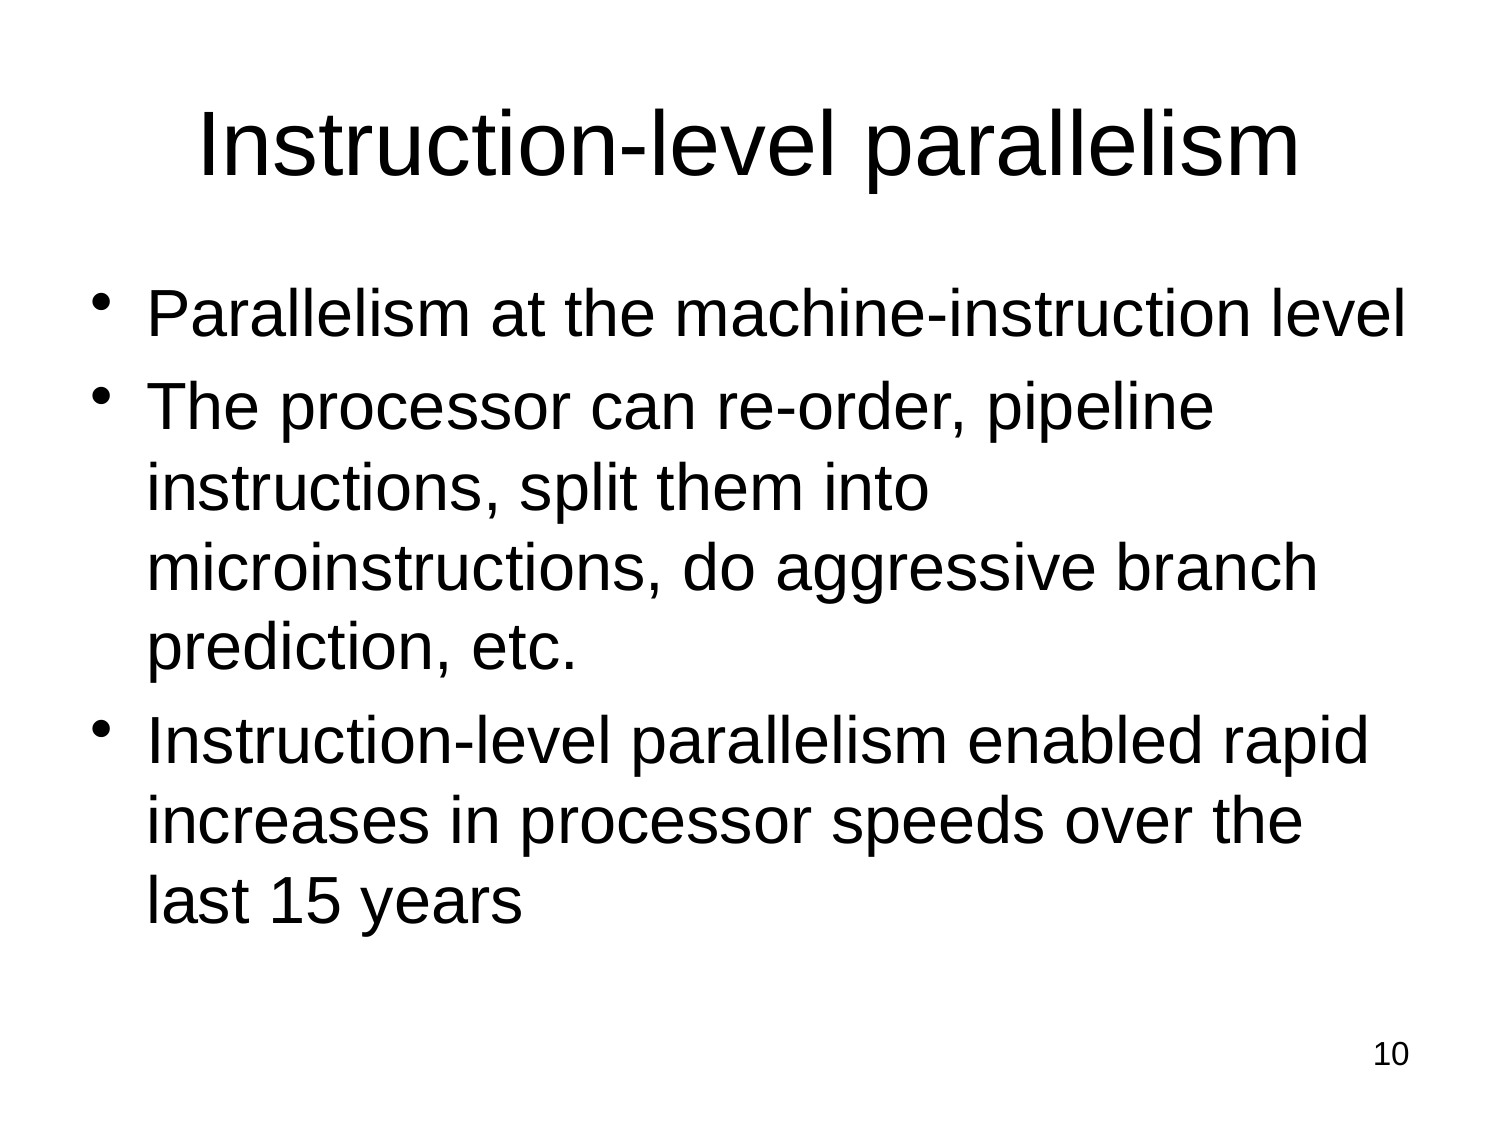

# Instruction-level parallelism
Parallelism at the machine-instruction level
The processor can re-order, pipeline instructions, split them into microinstructions, do aggressive branch prediction, etc.
Instruction-level parallelism enabled rapid increases in processor speeds over the last 15 years
10